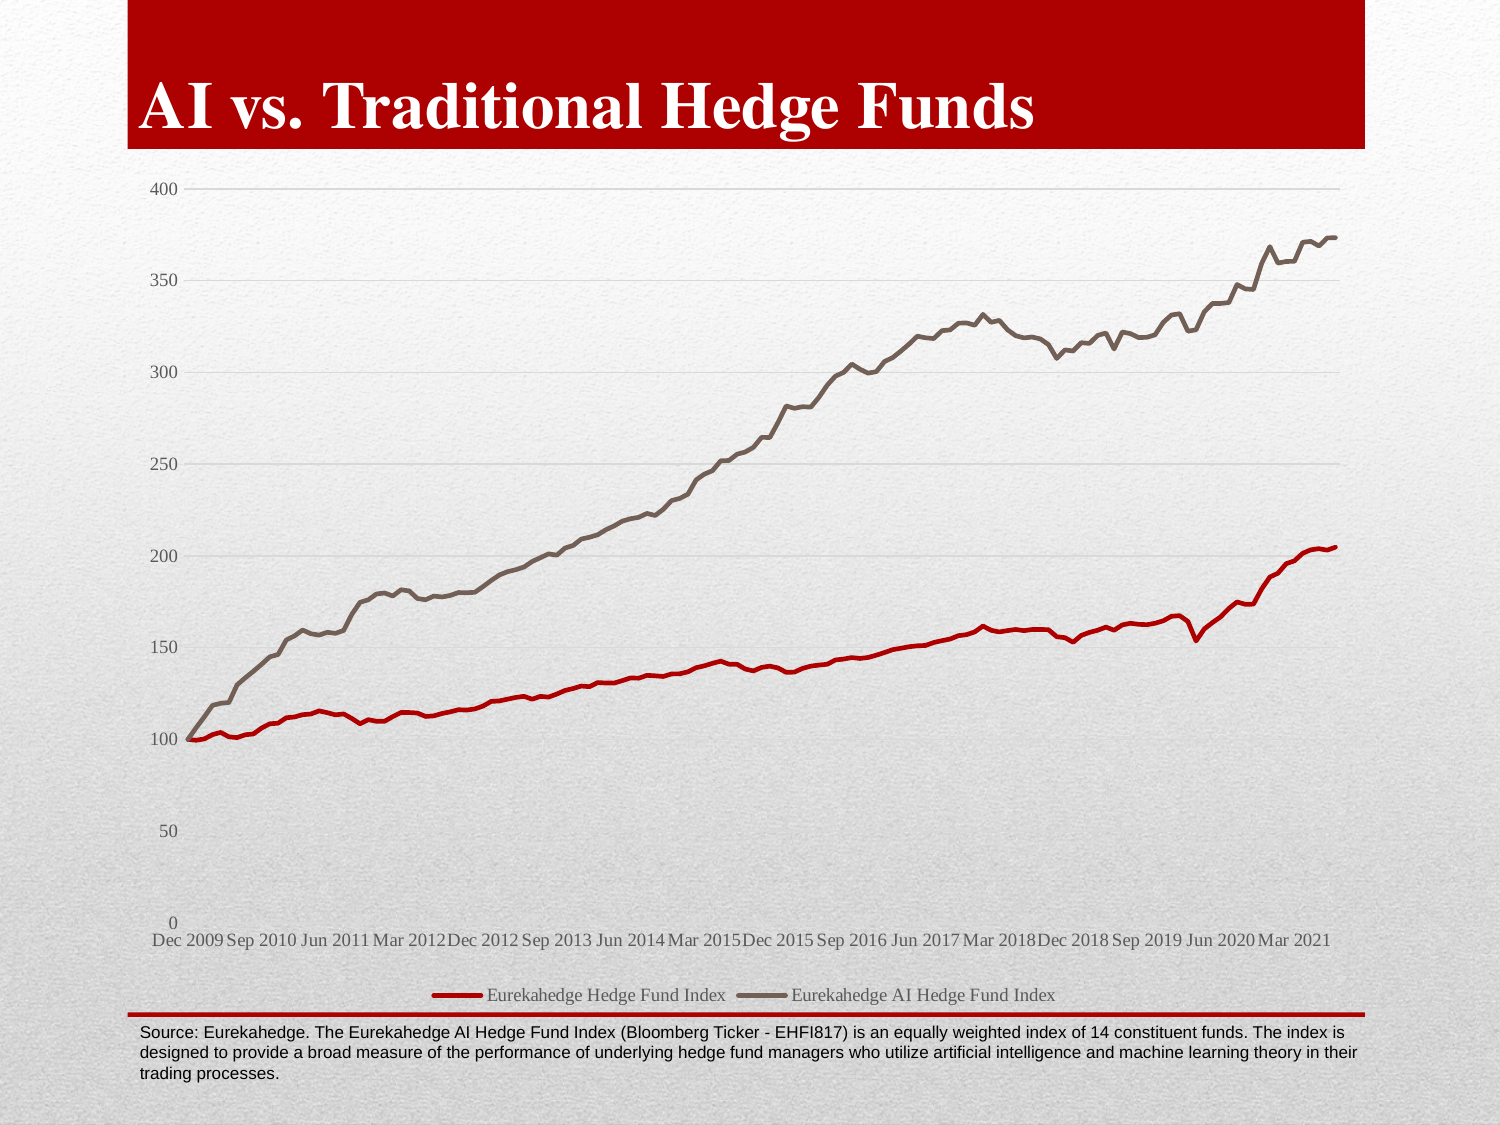

# AI vs. Traditional Hedge Funds

### Chart

| Category | Eurekahedge Hedge Fund Index | Eurekahedge AI Hedge Fund Index |
|---|---|---|
| Dec 2009 | 100.0 | 100.0 |
| Jan 2010 | 99.53215833905641 | 106.343170640835 |
| Feb 2010 | 100.28174819934502 | 112.317529050642 |
| Mar 2010 | 102.59462488395343 | 118.530934757724 |
| Apr 2010 | 103.81430933391277 | 119.67910441241 |
| May 2010 | 101.38529167660748 | 120.108353466903 |
| Jun 2010 | 100.98936069363529 | 129.723427523107 |
| Jul 2010 | 102.53095345742986 | 133.574483674842 |
| Aug 2010 | 102.9848783558261 | 137.148046361423 |
| Sep 2010 | 106.21426790377106 | 140.976534075603 |
| Oct 2010 | 108.51171115225962 | 144.982382291361 |
| Nov 2010 | 108.81884404516893 | 146.249528312587 |
| Dec 2010 | 111.79064713407152 | 154.16747777543 |
| Jan 2011 | 112.20574283760652 | 156.372168304303 |
| Feb 2011 | 113.4665562351745 | 159.609498397277 |
| Mar 2011 | 113.80934689235771 | 157.568982475916 |
| Apr 2011 | 115.51112229535916 | 156.812023003207 |
| May 2011 | 114.57128024315779 | 158.35179840868 |
| Jun 2011 | 113.37028352165575 | 157.785112878201 |
| Jul 2011 | 113.89955980908528 | 159.375383119192 |
| Aug 2011 | 111.38551314896243 | 168.177637265887 |
| Sep 2011 | 108.51927954956278 | 174.682610724032 |
| Oct 2011 | 110.77287197471396 | 176.035972799697 |
| Nov 2011 | 109.84792667668582 | 179.226493214024 |
| Dec 2011 | 109.89554508151546 | 179.772836404664 |
| Jan 2012 | 112.44884343398223 | 178.11653248164 |
| Feb 2012 | 114.66866929596927 | 181.543248982243 |
| Mar 2012 | 114.6298614500177 | 180.881947256309 |
| Apr 2012 | 114.35342325938167 | 176.76336285764 |
| May 2012 | 112.48904384812369 | 176.078508292166 |
| Jun 2012 | 112.81549114893797 | 178.108091765385 |
| Jul 2012 | 114.1079227463742 | 177.60042008191 |
| Aug 2012 | 114.99387456440364 | 178.420236255117 |
| Sep 2012 | 116.15838236703972 | 179.993993439913 |
| Oct 2012 | 115.97385780628859 | 179.901906787158 |
| Nov 2012 | 116.58881615647412 | 180.145844502957 |
| Dec 2012 | 118.15027926124549 | 183.293426665038 |
| Jan 2013 | 120.7016893762276 | 186.634269214582 |
| Feb 2013 | 120.95848560778441 | 189.638669396518 |
| Mar 2013 | 121.93705858022138 | 191.426898801026 |
| Apr 2013 | 122.8605616424215 | 192.486640171833 |
| May 2013 | 123.48096224259851 | 193.94254074625 |
| Jun 2013 | 121.90623735648755 | 196.957952490306 |
| Jul 2013 | 123.43871963302162 | 199.021857346893 |
| Aug 2013 | 123.03968912206595 | 201.123426446983 |
| Sep 2013 | 124.68648594857576 | 200.414631275182 |
| Oct 2013 | 126.64555964696669 | 204.275076075291 |
| Nov 2013 | 127.7187493677478 | 205.710862525334 |
| Dec 2013 | 129.07396818241511 | 209.193577323886 |
| Jan 2014 | 128.72059961824976 | 210.167869198694 |
| Feb 2014 | 130.97887795300934 | 211.53055471711 |
| Mar 2014 | 130.7254890254594 | 214.256577156733 |
| Apr 2014 | 130.6832649303452 | 216.371305589867 |
| May 2014 | 132.03171123776815 | 218.93180344806 |
| Jun 2014 | 133.48049402032188 | 220.25779068437 |
| Jul 2014 | 133.3433535188091 | 221.012731960159 |
| Aug 2014 | 134.88947156096583 | 223.14970058005 |
| Sep 2014 | 134.6274053386693 | 222.018533227697 |
| Oct 2014 | 134.2957060556985 | 225.401834681765 |
| Nov 2014 | 135.65675396068707 | 230.129406258786 |
| Dec 2014 | 135.74626755978323 | 231.306820422882 |
| Jan 2015 | 136.8282282133158 | 233.638082365866 |
| Feb 2015 | 139.06111276472166 | 241.412705998319 |
| Mar 2015 | 140.0628189243296 | 244.532035856465 |
| Apr 2015 | 141.45516502751153 | 246.45508701586 |
| May 2015 | 142.6111317072829 | 251.810904287885 |
| Jun 2015 | 140.96728764435696 | 251.981559853821 |
| Jul 2015 | 140.95266406839716 | 255.427544827267 |
| Aug 2015 | 138.32879904866772 | 256.609856283901 |
| Sep 2015 | 137.29829595052047 | 259.164741574899 |
| Oct 2015 | 139.23967252121614 | 264.623812786304 |
| Nov 2015 | 139.91666826086006 | 264.480409916217 |
| Dec 2015 | 138.9291341848931 | 272.721510760363 |
| Jan 2016 | 136.52269639793437 | 281.702680288444 |
| Feb 2016 | 136.6552292023529 | 280.432457525286 |
| Mar 2016 | 138.70446377591506 | 281.297646511636 |
| Apr 2016 | 139.89836365982063 | 281.04956405277 |
| May 2016 | 140.50112280712884 | 286.486826981847 |
| Jun 2016 | 140.92684417837768 | 293.017571873061 |
| Jul 2016 | 143.26737402168467 | 297.921714707893 |
| Aug 2016 | 143.77811656668223 | 299.99288924204 |
| Sep 2016 | 144.58137767446075 | 304.506791426048 |
| Oct 2016 | 144.10082613061402 | 301.693134140829 |
| Nov 2016 | 144.64282610932395 | 299.553718286802 |
| Dec 2016 | 145.8938080886852 | 300.430201095738 |
| Jan 2017 | 147.34545775411243 | 305.931305260051 |
| Feb 2017 | 148.8781073330261 | 308.065447168297 |
| Mar 2017 | 149.6551165136822 | 311.665002667984 |
| Apr 2017 | 150.4970924713806 | 315.438752279047 |
| May 2017 | 150.97545572999618 | 319.719738289176 |
| Jun 2017 | 151.1843688857593 | 318.853206333964 |
| Jul 2017 | 152.76869911927088 | 318.420801472985 |
| Aug 2017 | 153.81224272424916 | 322.725543969173 |
| Sep 2017 | 154.6735287479035 | 323.120060602849 |
| Oct 2017 | 156.51648927583005 | 326.784767222859 |
| Nov 2017 | 157.05811328959473 | 326.936556782736 |
| Dec 2017 | 158.56251416227272 | 325.698417392334 |
| Jan 2018 | 161.76534594340117 | 331.585498066469 |
| Feb 2018 | 159.44277863087152 | 327.255488030475 |
| Mar 2018 | 158.540786790745 | 328.334015056544 |
| Apr 2018 | 159.26769742871522 | 323.189101340403 |
| May 2018 | 159.88805355696994 | 319.978039048066 |
| Jun 2018 | 159.25567376670068 | 318.778266792709 |
| Jul 2018 | 159.85187062407235 | 319.26238998648 |
| Aug 2018 | 159.88961447821023 | 318.231488032136 |
| Sep 2018 | 159.762167569247 | 315.095310026105 |
| Oct 2018 | 155.9319404715207 | 307.587347698094 |
| Nov 2018 | 155.40956669739504 | 312.229458240654 |
| Dec 2018 | 152.91815740624563 | 311.666118168789 |
| Jan 2019 | 156.66132624804038 | 316.18324083976 |
| Feb 2019 | 158.3221525111709 | 315.787942275574 |
| Mar 2019 | 159.46622594216427 | 320.129447149362 |
| Apr 2019 | 161.17598339989942 | 321.453838414632 |
| May 2019 | 159.46895610812936 | 312.729916917162 |
| Jun 2019 | 162.36716544382227 | 322.006127904139 |
| Jul 2019 | 163.28090513197614 | 321.10559115956 |
| Aug 2019 | 162.69231071362574 | 318.923912838539 |
| Sep 2019 | 162.4995022317609 | 319.142163712618 |
| Oct 2019 | 163.26776279459935 | 320.447251481535 |
| Nov 2019 | 164.610028969417 | 327.246834903538 |
| Dec 2019 | 167.06473693784096 | 331.263734386503 |
| Jan 2020 | 167.43608538444755 | 331.965638259111 |
| Feb 2020 | 164.28133180213692 | 322.396930789132 |
| Mar 2020 | 153.62085995576012 | 323.20138310624 |
| Apr 2020 | 160.13570187828955 | 332.960646778889 |
| May 2020 | 163.65684807364278 | 337.542017377207 |
| Jun 2020 | 166.76875643963564 | 337.578932614979 |
| Jul 2020 | 171.34540229136994 | 338.009872412707 |
| Aug 2020 | 174.88908482719268 | 347.858709316836 |
| Sep 2020 | 173.60313793290135 | 345.478695879773 |
| Oct 2020 | 173.70017266323464 | 345.154459921736 |
| Nov 2020 | 181.97263713847403 | 359.355666171565 |
| Dec 2020 | 188.48411732578163 | 368.489095077888 |
| Jan 2021 | 190.5733026111832 | 359.528767310599 |
| Feb 2021 | 195.75735596285244 | 360.444274475368 |
| Mar 2021 | 197.30411753132285 | 360.468880179826 |
| Apr 2021 | 201.38831015820037 | 370.871040451539 |
| May 2021 | 203.32092663612622 | 371.387939890136 |
| Jun 2021 | 203.95214916036514 | 368.847315508392 |
| Jul 2021 | 203.1272962413488 | 373.230435573079 |
| Aug 2021 | 204.7538884755679 | 373.388267529898 |
Source: Eurekahedge. The Eurekahedge AI Hedge Fund Index (Bloomberg Ticker - EHFI817) is an equally weighted index of 14 constituent funds. The index is designed to provide a broad measure of the performance of underlying hedge fund managers who utilize artificial intelligence and machine learning theory in their trading processes.